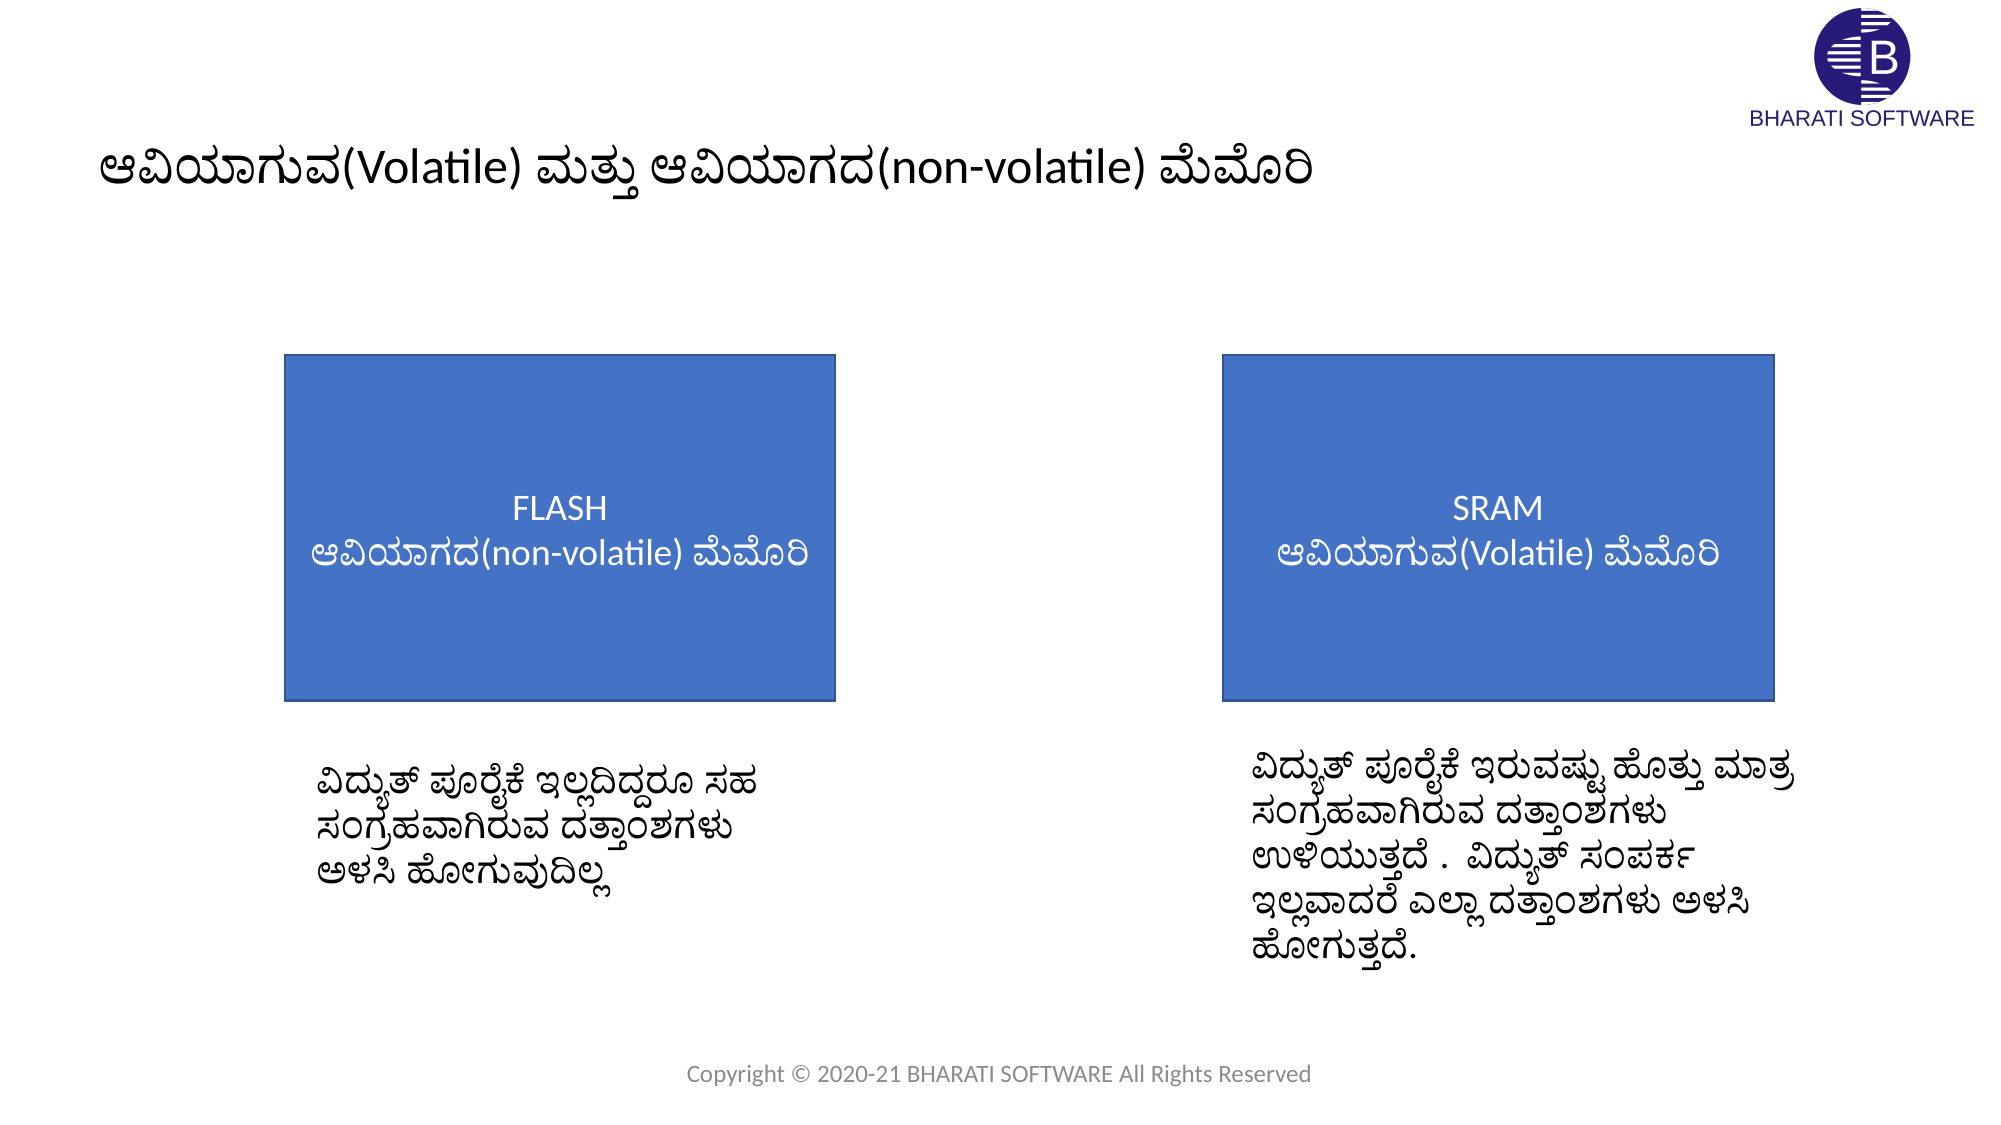

ಆವಿಯಾಗುವ(Volatile) ಮತ್ತು ಆವಿಯಾಗದ(non-volatile) ಮೆಮೊರಿ
FLASH
ಆವಿಯಾಗದ(non-volatile) ಮೆಮೊರಿ
SRAM
ಆವಿಯಾಗುವ(Volatile) ಮೆಮೊರಿ
ವಿದ್ಯುತ್ ಪೂರೈಕೆ ಇರುವಷ್ಟು ಹೊತ್ತು ಮಾತ್ರ ಸಂಗ್ರಹವಾಗಿರುವ ದತ್ತಾಂಶಗಳು ಉಳಿಯುತ್ತದೆ .  ವಿದ್ಯುತ್ ಸಂಪರ್ಕ ಇಲ್ಲವಾದರೆ ಎಲ್ಲಾ ದತ್ತಾಂಶಗಳು ಅಳಸಿ ಹೋಗುತ್ತದೆ.
ವಿದ್ಯುತ್ ಪೂರೈಕೆ ಇಲ್ಲದಿದ್ದರೂ ಸಹ ಸಂಗ್ರಹವಾಗಿರುವ ದತ್ತಾಂಶಗಳು ಅಳಸಿ ಹೋಗುವುದಿಲ್ಲ
Copyright © 2020-21 BHARATI SOFTWARE All Rights Reserved